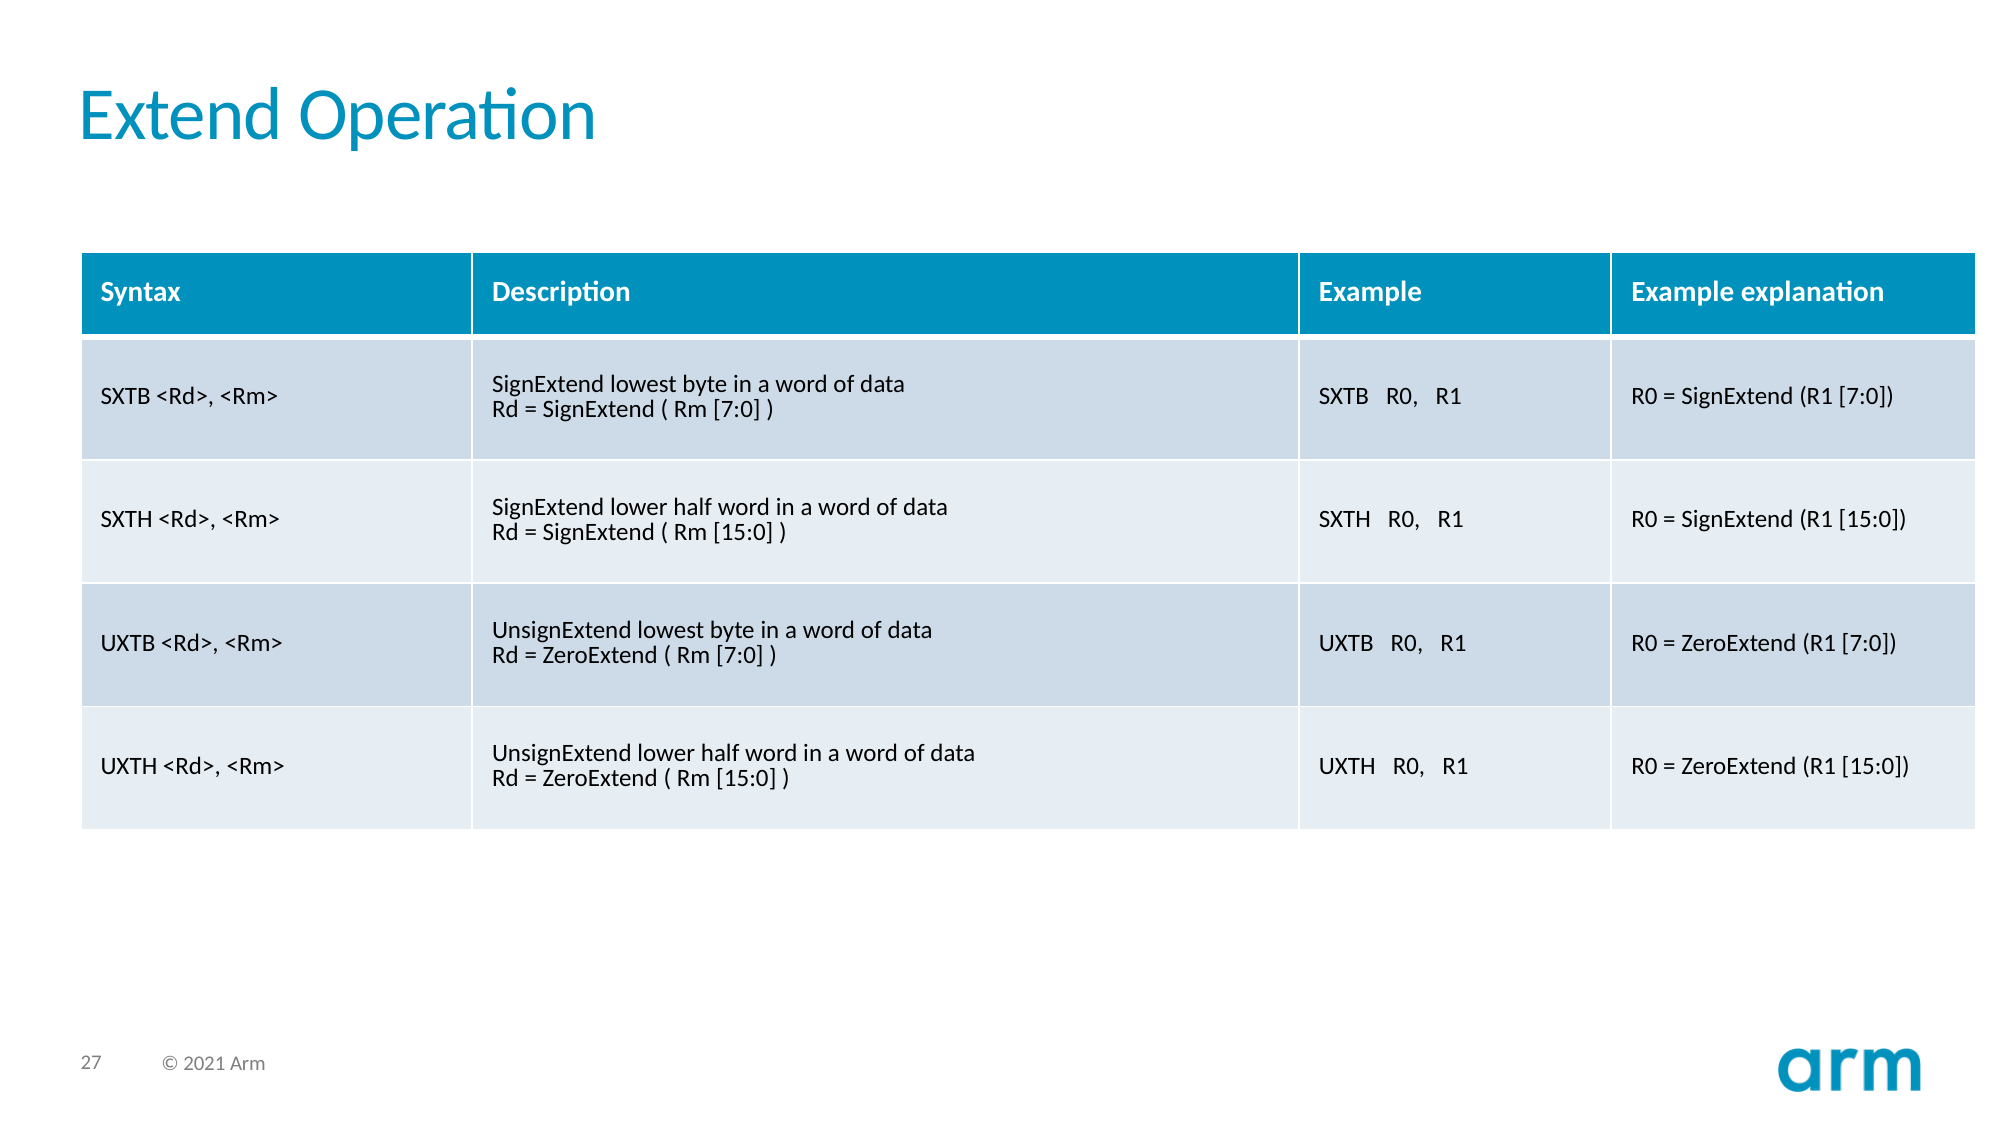

# Extend Operation
| Syntax | Description | Example | Example explanation |
| --- | --- | --- | --- |
| SXTB <Rd>, <Rm> | SignExtend lowest byte in a word of data Rd = SignExtend ( Rm [7:0] ) | SXTB R0, R1 | R0 = SignExtend (R1 [7:0]) |
| SXTH <Rd>, <Rm> | SignExtend lower half word in a word of data Rd = SignExtend ( Rm [15:0] ) | SXTH R0, R1 | R0 = SignExtend (R1 [15:0]) |
| UXTB <Rd>, <Rm> | UnsignExtend lowest byte in a word of data Rd = ZeroExtend ( Rm [7:0] ) | UXTB R0, R1 | R0 = ZeroExtend (R1 [7:0]) |
| UXTH <Rd>, <Rm> | UnsignExtend lower half word in a word of data Rd = ZeroExtend ( Rm [15:0] ) | UXTH R0, R1 | R0 = ZeroExtend (R1 [15:0]) |